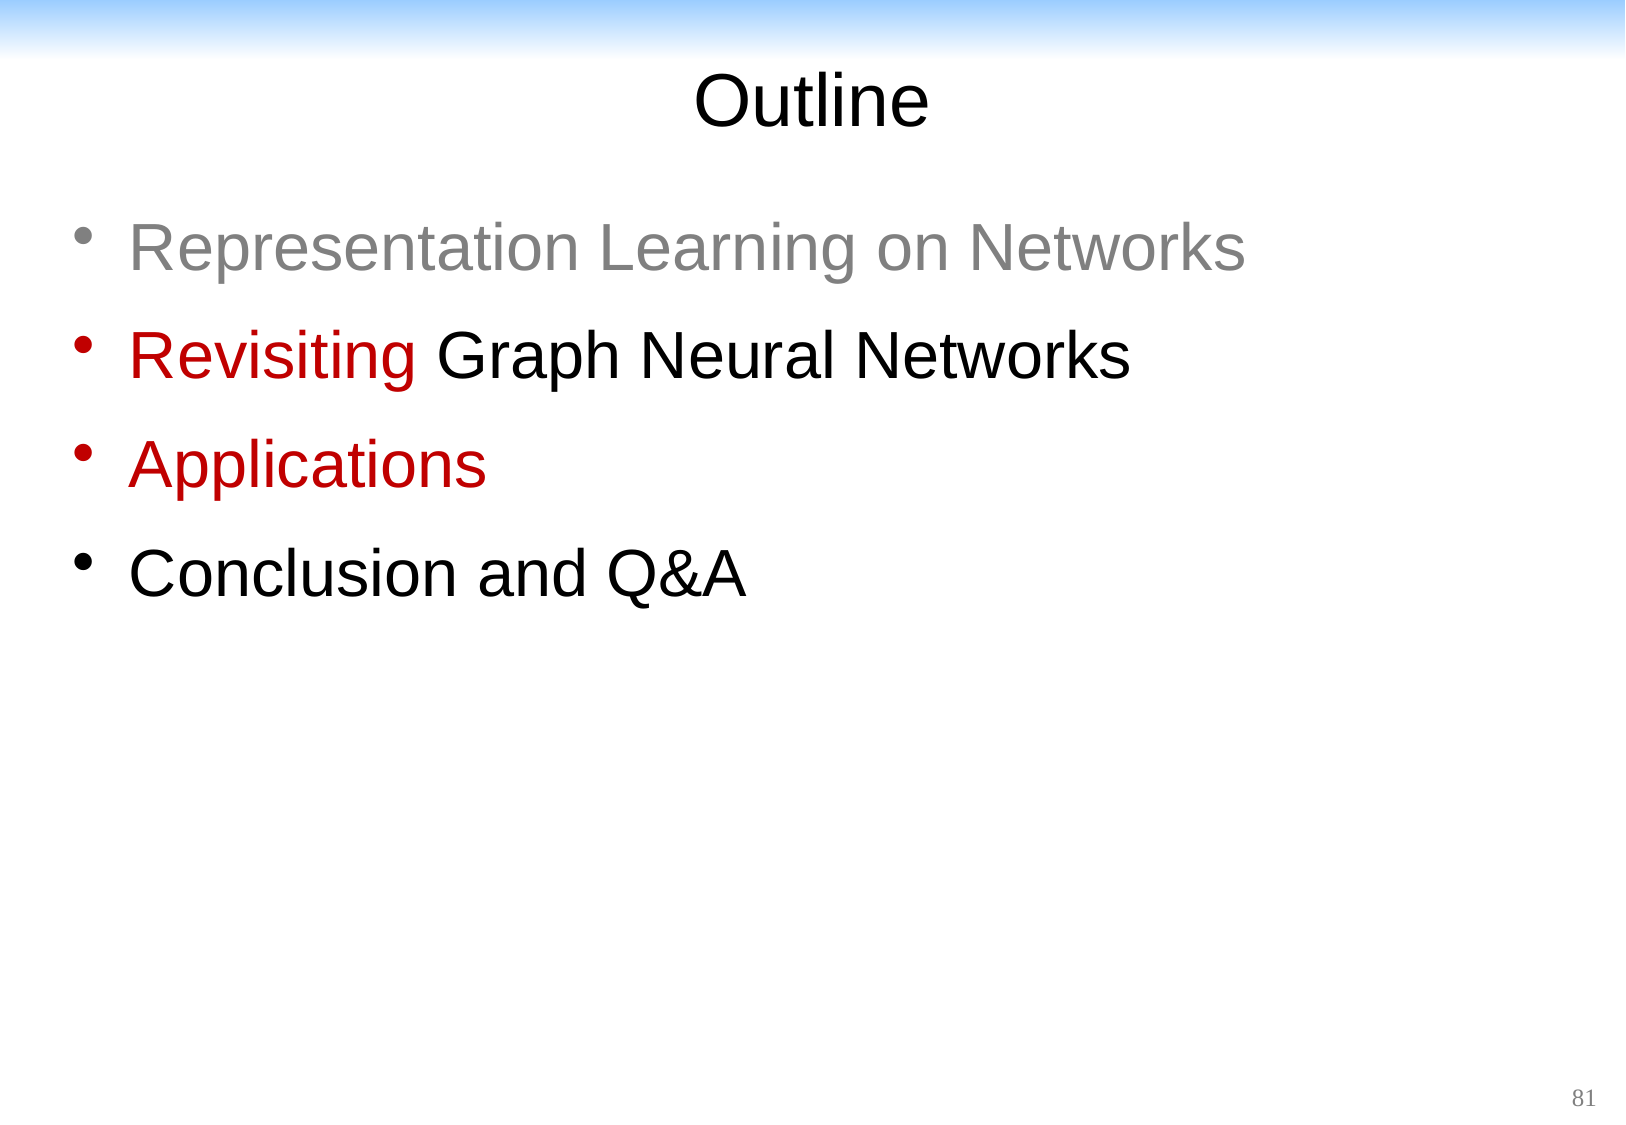

# Outline
Representation Learning on Networks
Revisiting Graph Neural Networks
Applications
Conclusion and Q&A